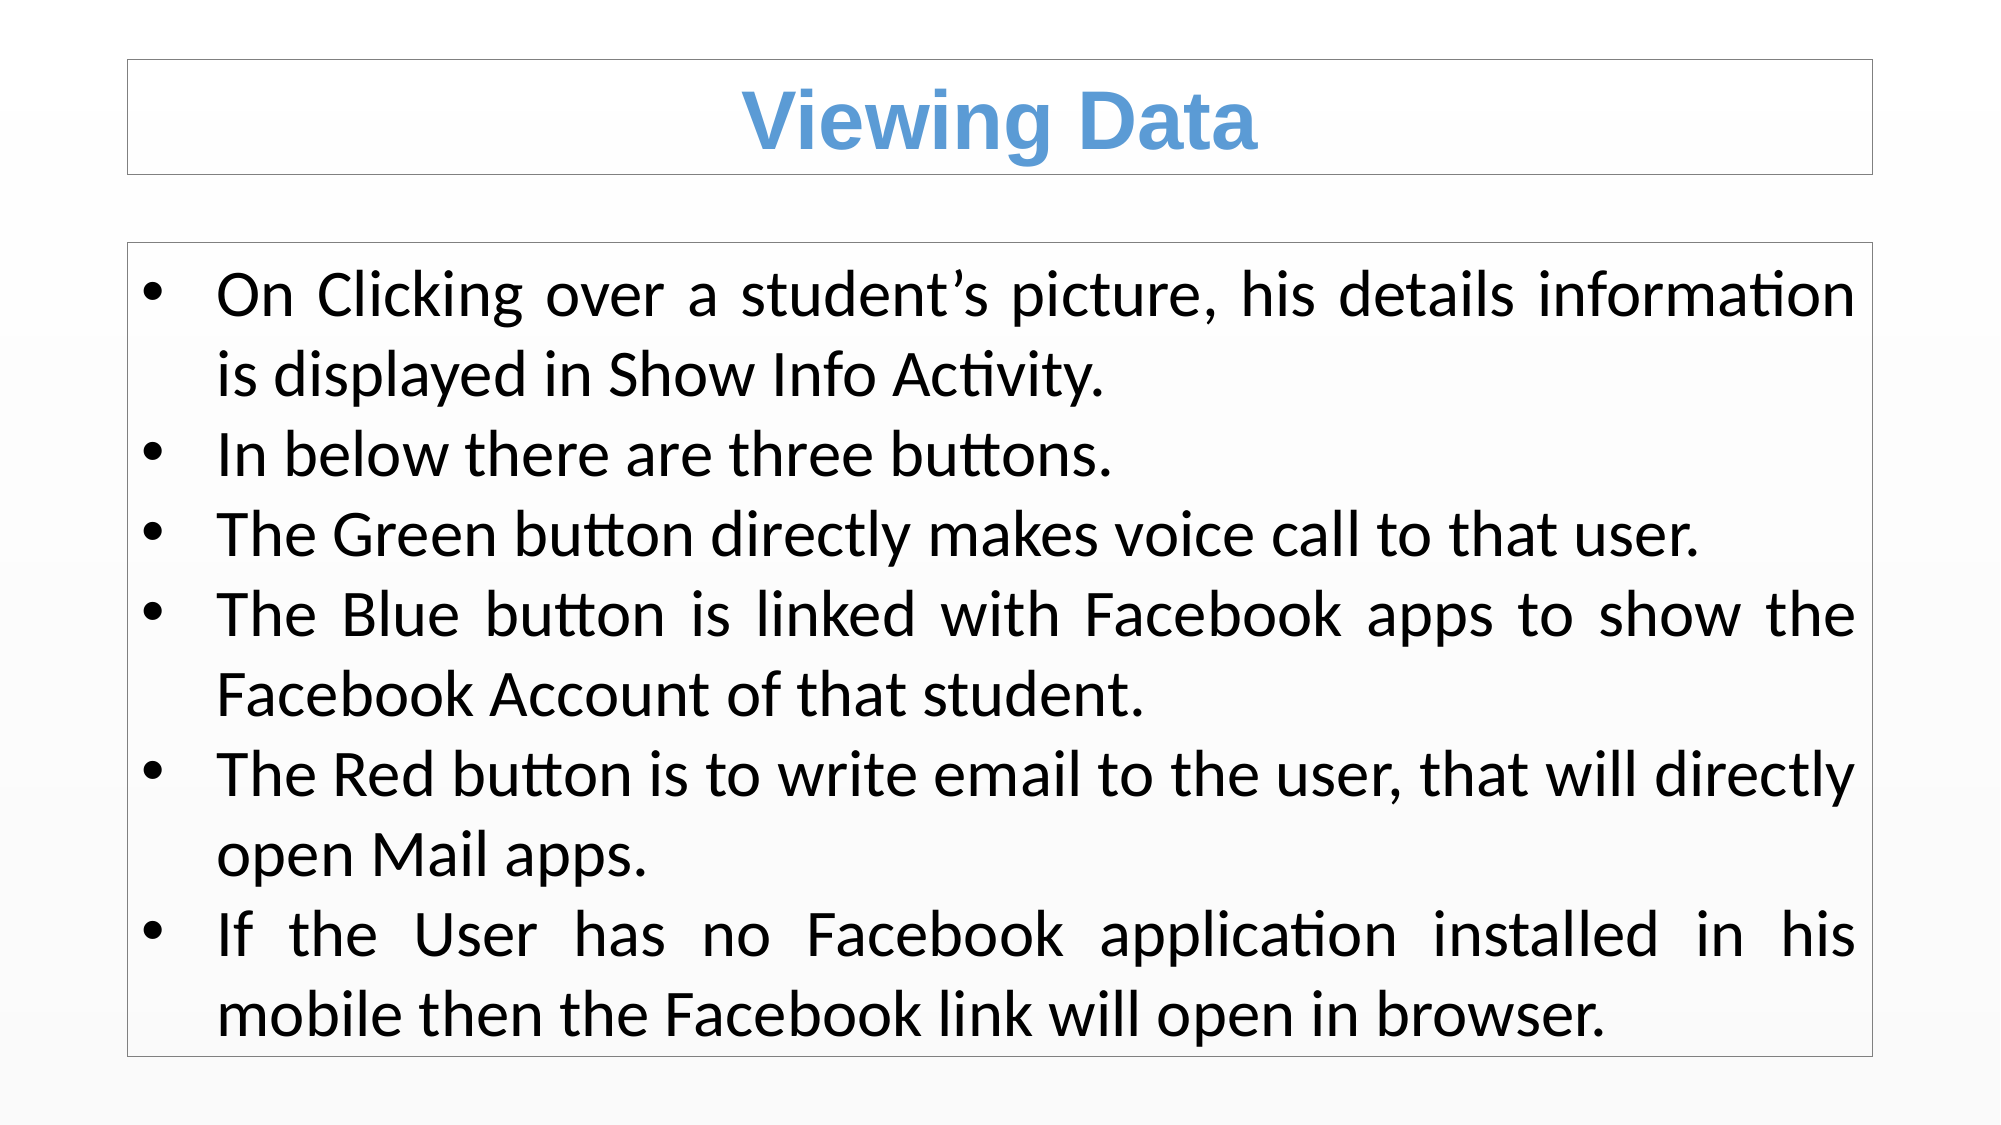

Viewing Data
On Clicking over a student’s picture, his details information is displayed in Show Info Activity.
In below there are three buttons.
The Green button directly makes voice call to that user.
The Blue button is linked with Facebook apps to show the Facebook Account of that student.
The Red button is to write email to the user, that will directly open Mail apps.
If the User has no Facebook application installed in his mobile then the Facebook link will open in browser.